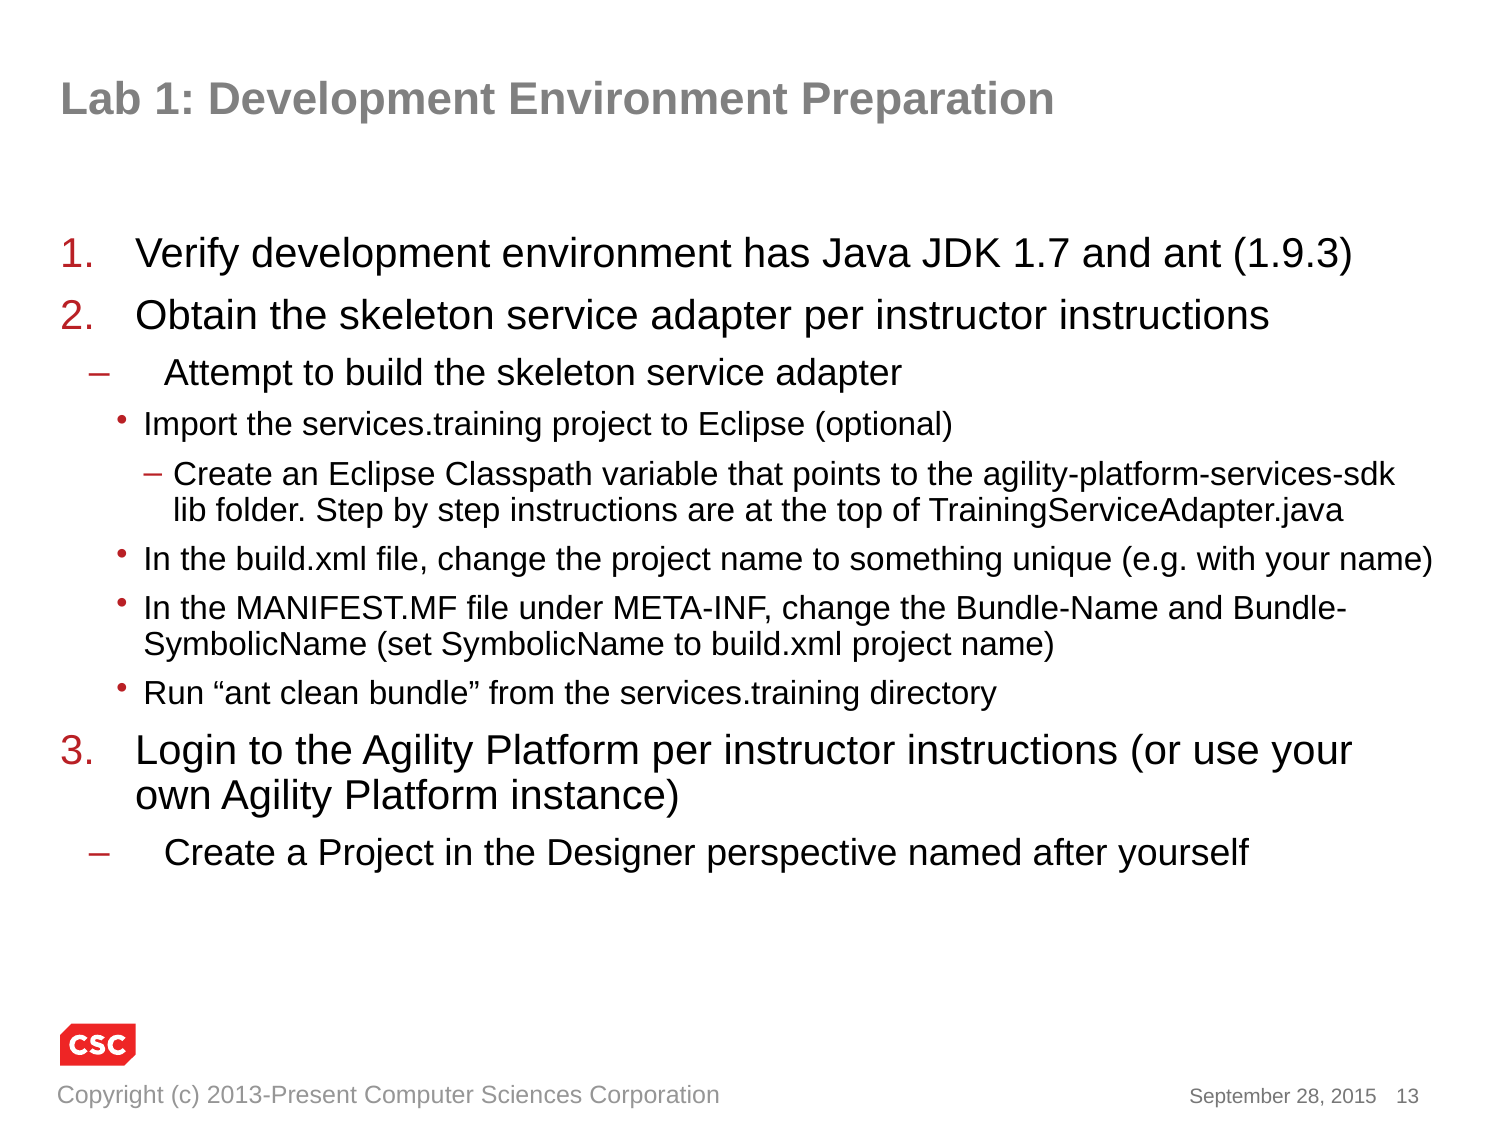

# Lab 1: Development Environment Preparation
Verify development environment has Java JDK 1.7 and ant (1.9.3)
Obtain the skeleton service adapter per instructor instructions
Attempt to build the skeleton service adapter
Import the services.training project to Eclipse (optional)
Create an Eclipse Classpath variable that points to the agility-platform-services-sdk lib folder. Step by step instructions are at the top of TrainingServiceAdapter.java
In the build.xml file, change the project name to something unique (e.g. with your name)
In the MANIFEST.MF file under META-INF, change the Bundle-Name and Bundle-SymbolicName (set SymbolicName to build.xml project name)
Run “ant clean bundle” from the services.training directory
Login to the Agility Platform per instructor instructions (or use your own Agility Platform instance)
Create a Project in the Designer perspective named after yourself